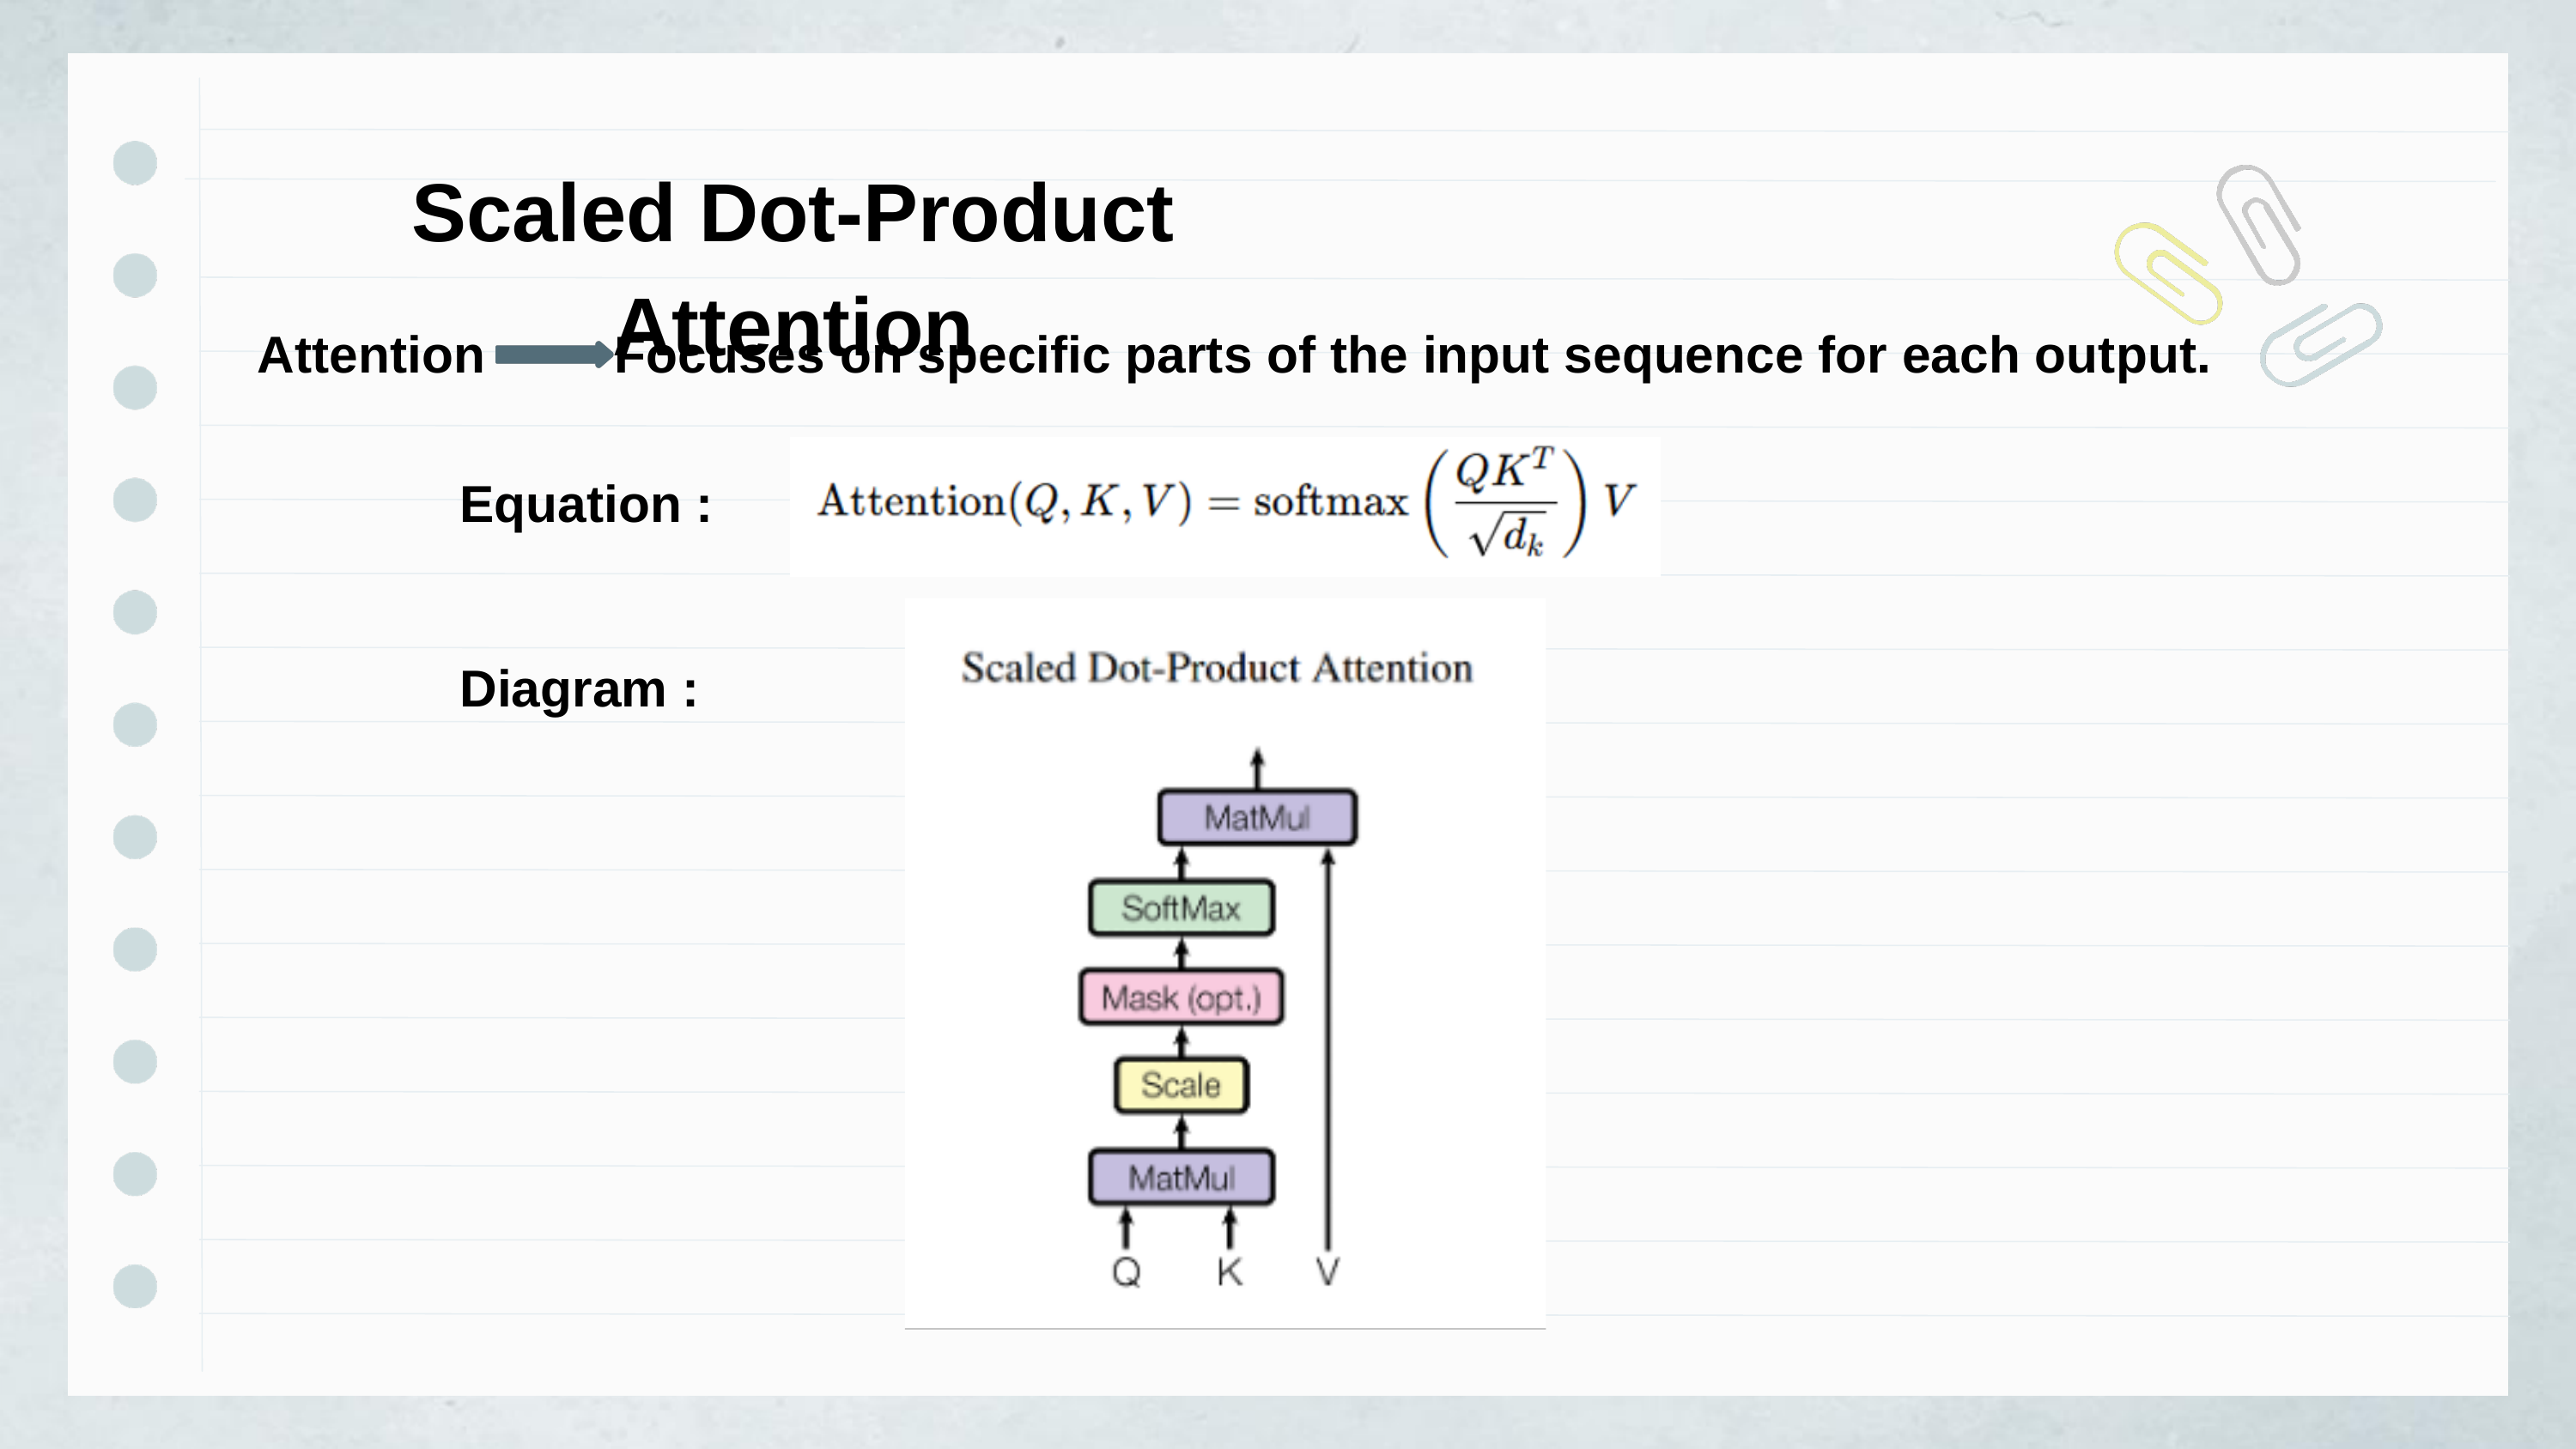

Scaled Dot-Product Attention

Attention         Focuses on specific parts of the input sequence for each output.

Equation :

Diagram :